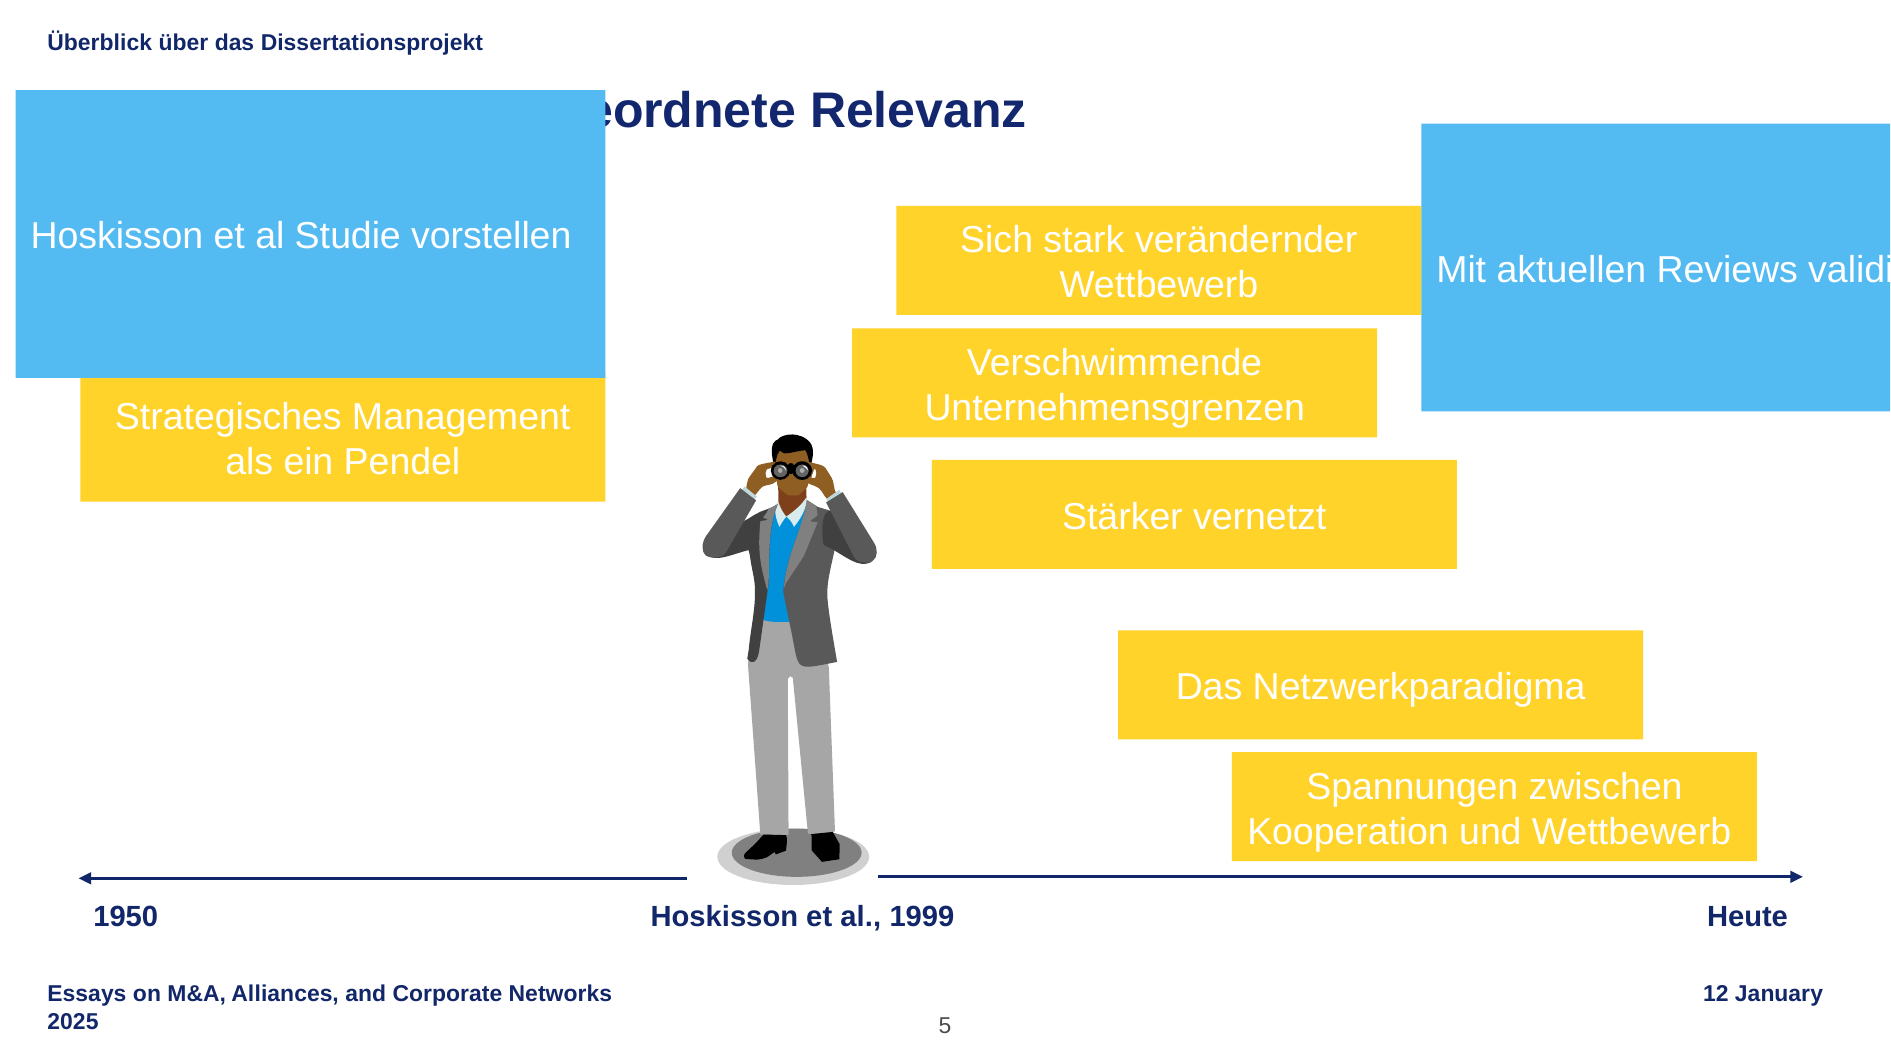

Überblick über das Dissertationsprojekt
Einordnung und übergeordnete Relevanz
Hoskisson et al Studie vorstellen
Mit aktuellen Reviews validieren
Sich stark verändernder Wettbewerb
Verschwimmende Unternehmensgrenzen
Strategisches Management als ein Pendel

Stärker vernetzt
Das Netzwerkparadigma
Spannungen zwischen Kooperation und Wettbewerb
1950
Hoskisson et al., 1999
Heute